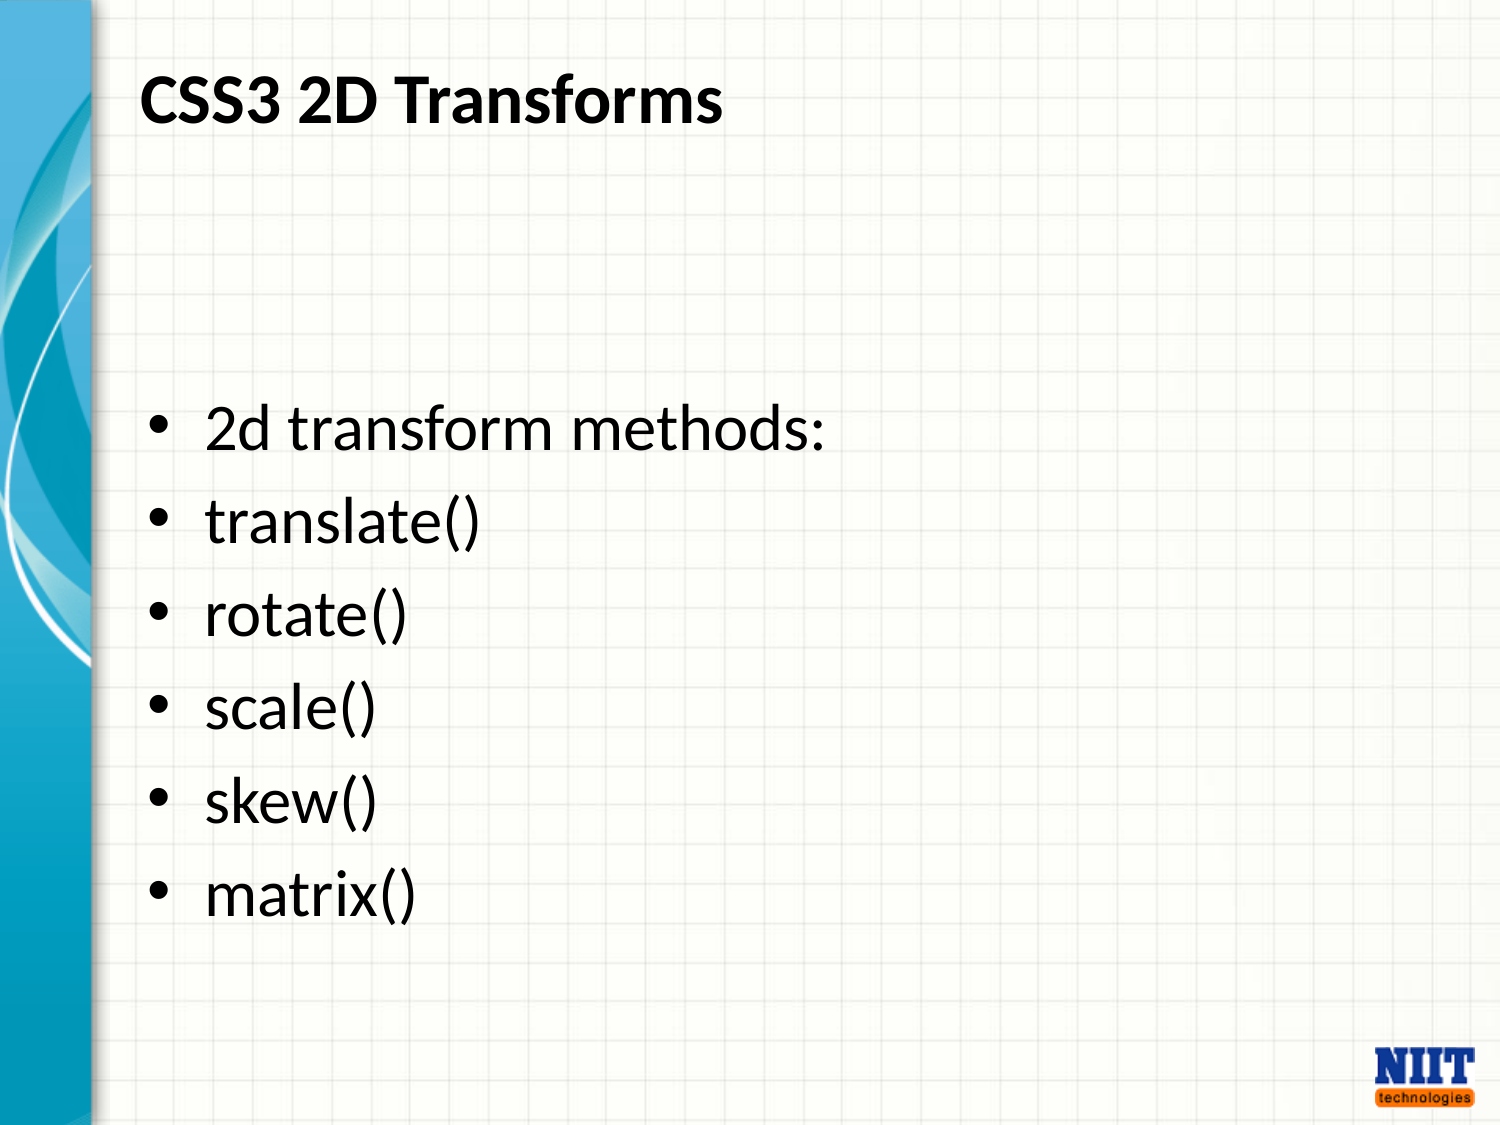

# CSS3 2D Transforms
2d transform methods:
translate()
rotate()
scale()
skew()
matrix()